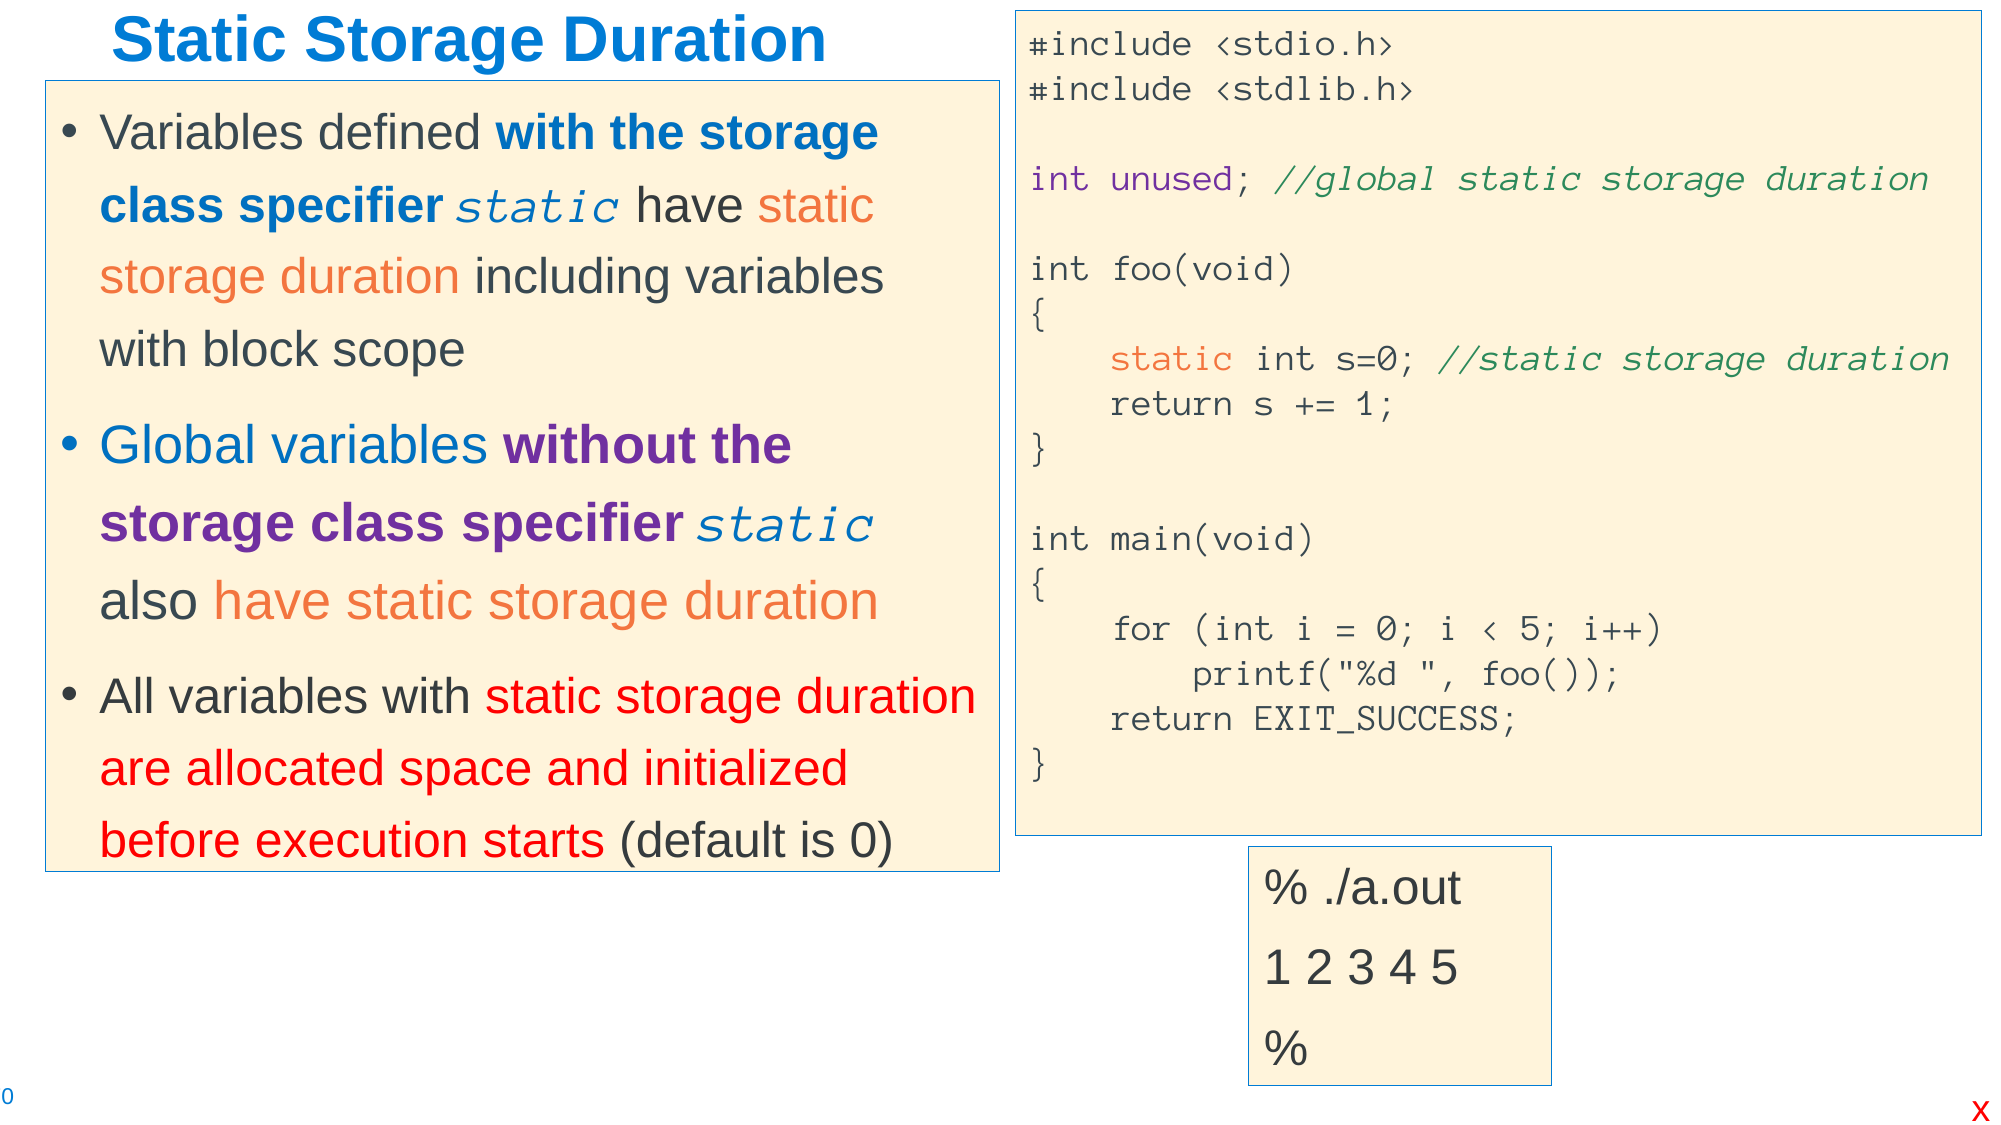

# Static Storage Duration
#include <stdio.h>
#include <stdlib.h>

int unused; //global static storage duration

int foo(void)
{
    static int s=0; //static storage duration
    return s += 1;
}

int main(void)
{
    for (int i = 0; i < 5; i++)
        printf("%d ", foo());
    return EXIT_SUCCESS;
}

Variables defined with the storage class specifier static have static storage duration including variables with block scope
Global variables without the storage class specifier static also have static storage duration
All variables with static storage duration are allocated space and initialized before execution starts (default is 0)
% ./a.out
1 2 3 4 5
%
x